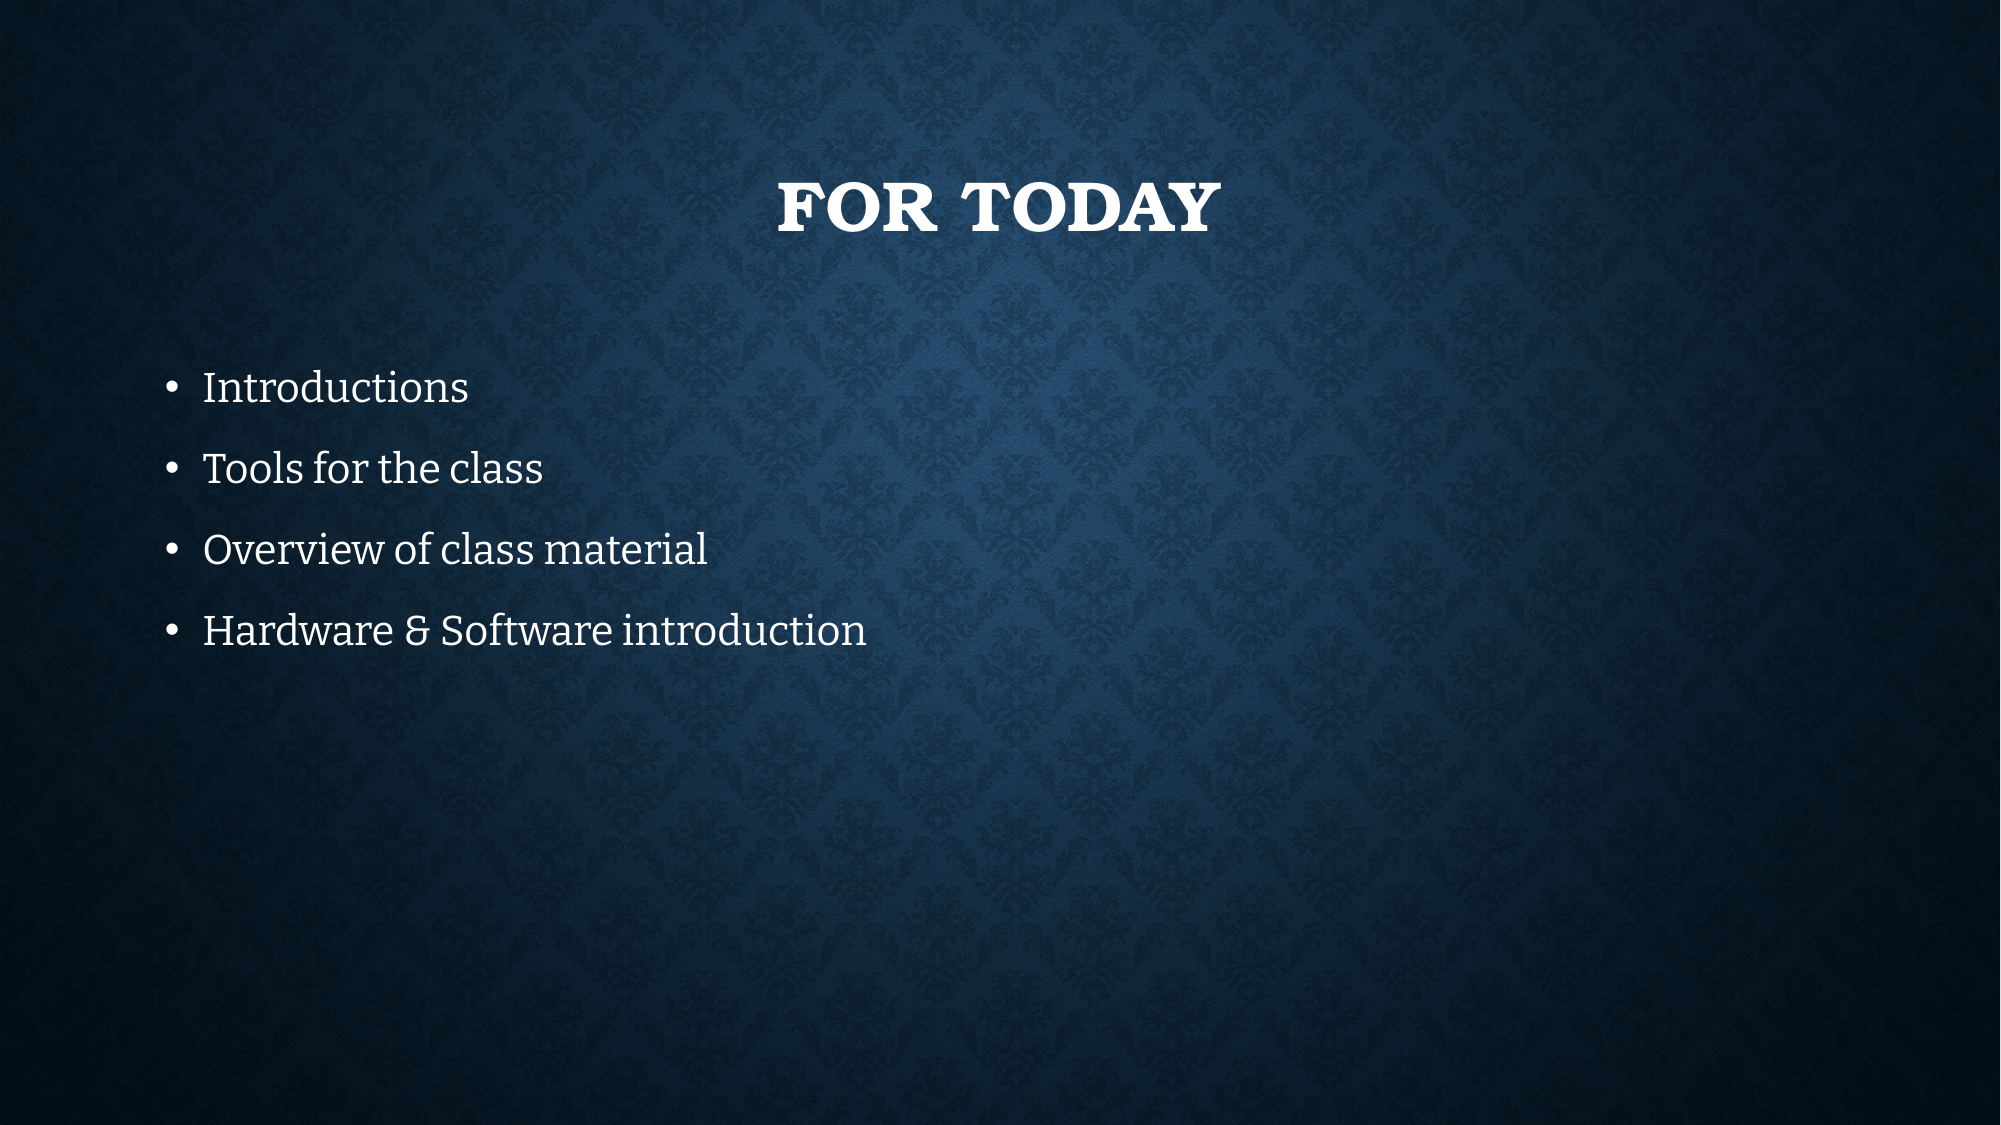

# For Today
Introductions
Tools for the class
Overview of class material
Hardware & Software introduction